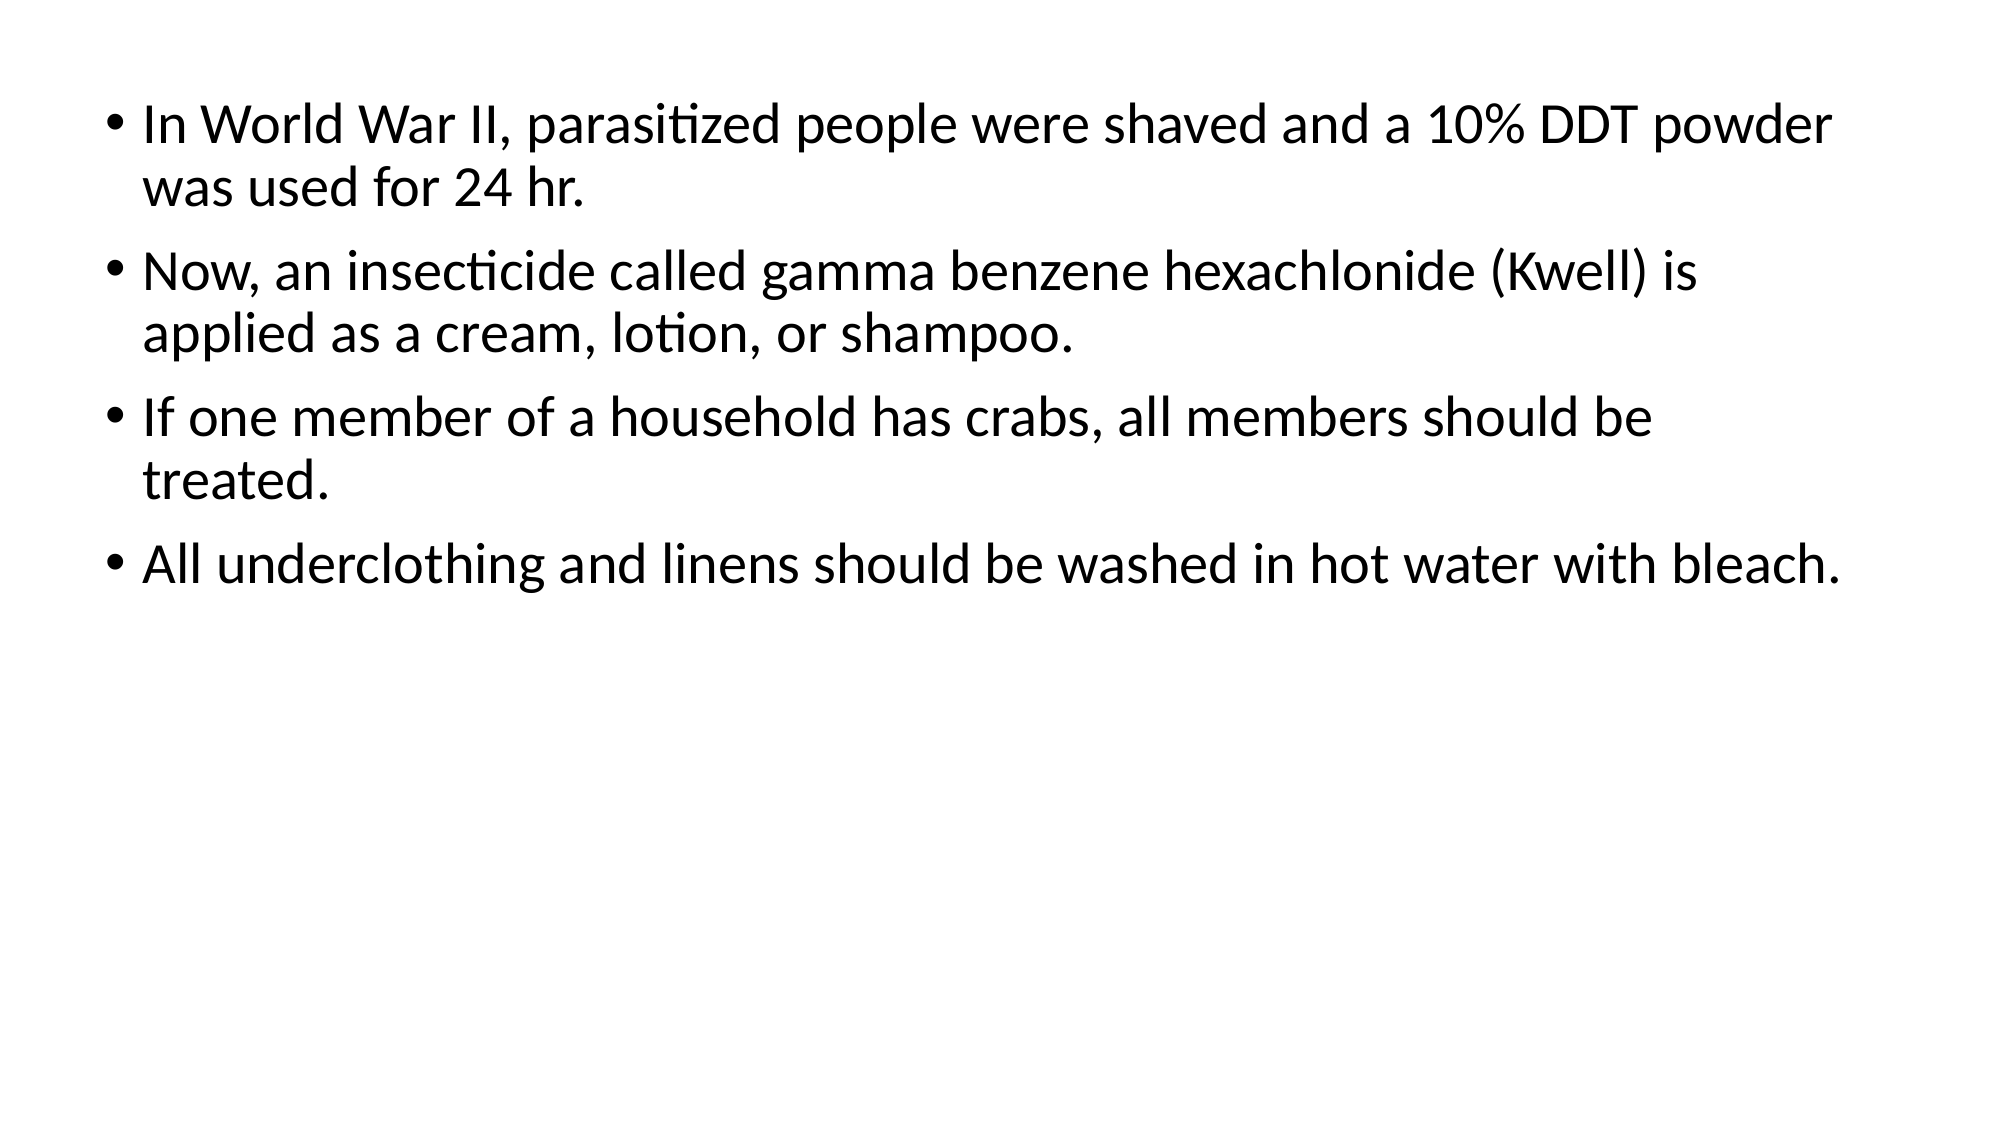

In World War II, parasitized people were shaved and a 10% DDT powder was used for 24 hr.
Now, an insecticide called gamma benzene hexachlonide (Kwell) is applied as a cream, lotion, or shampoo.
If one member of a household has crabs, all members should be treated.
All underclothing and linens should be washed in hot water with bleach.